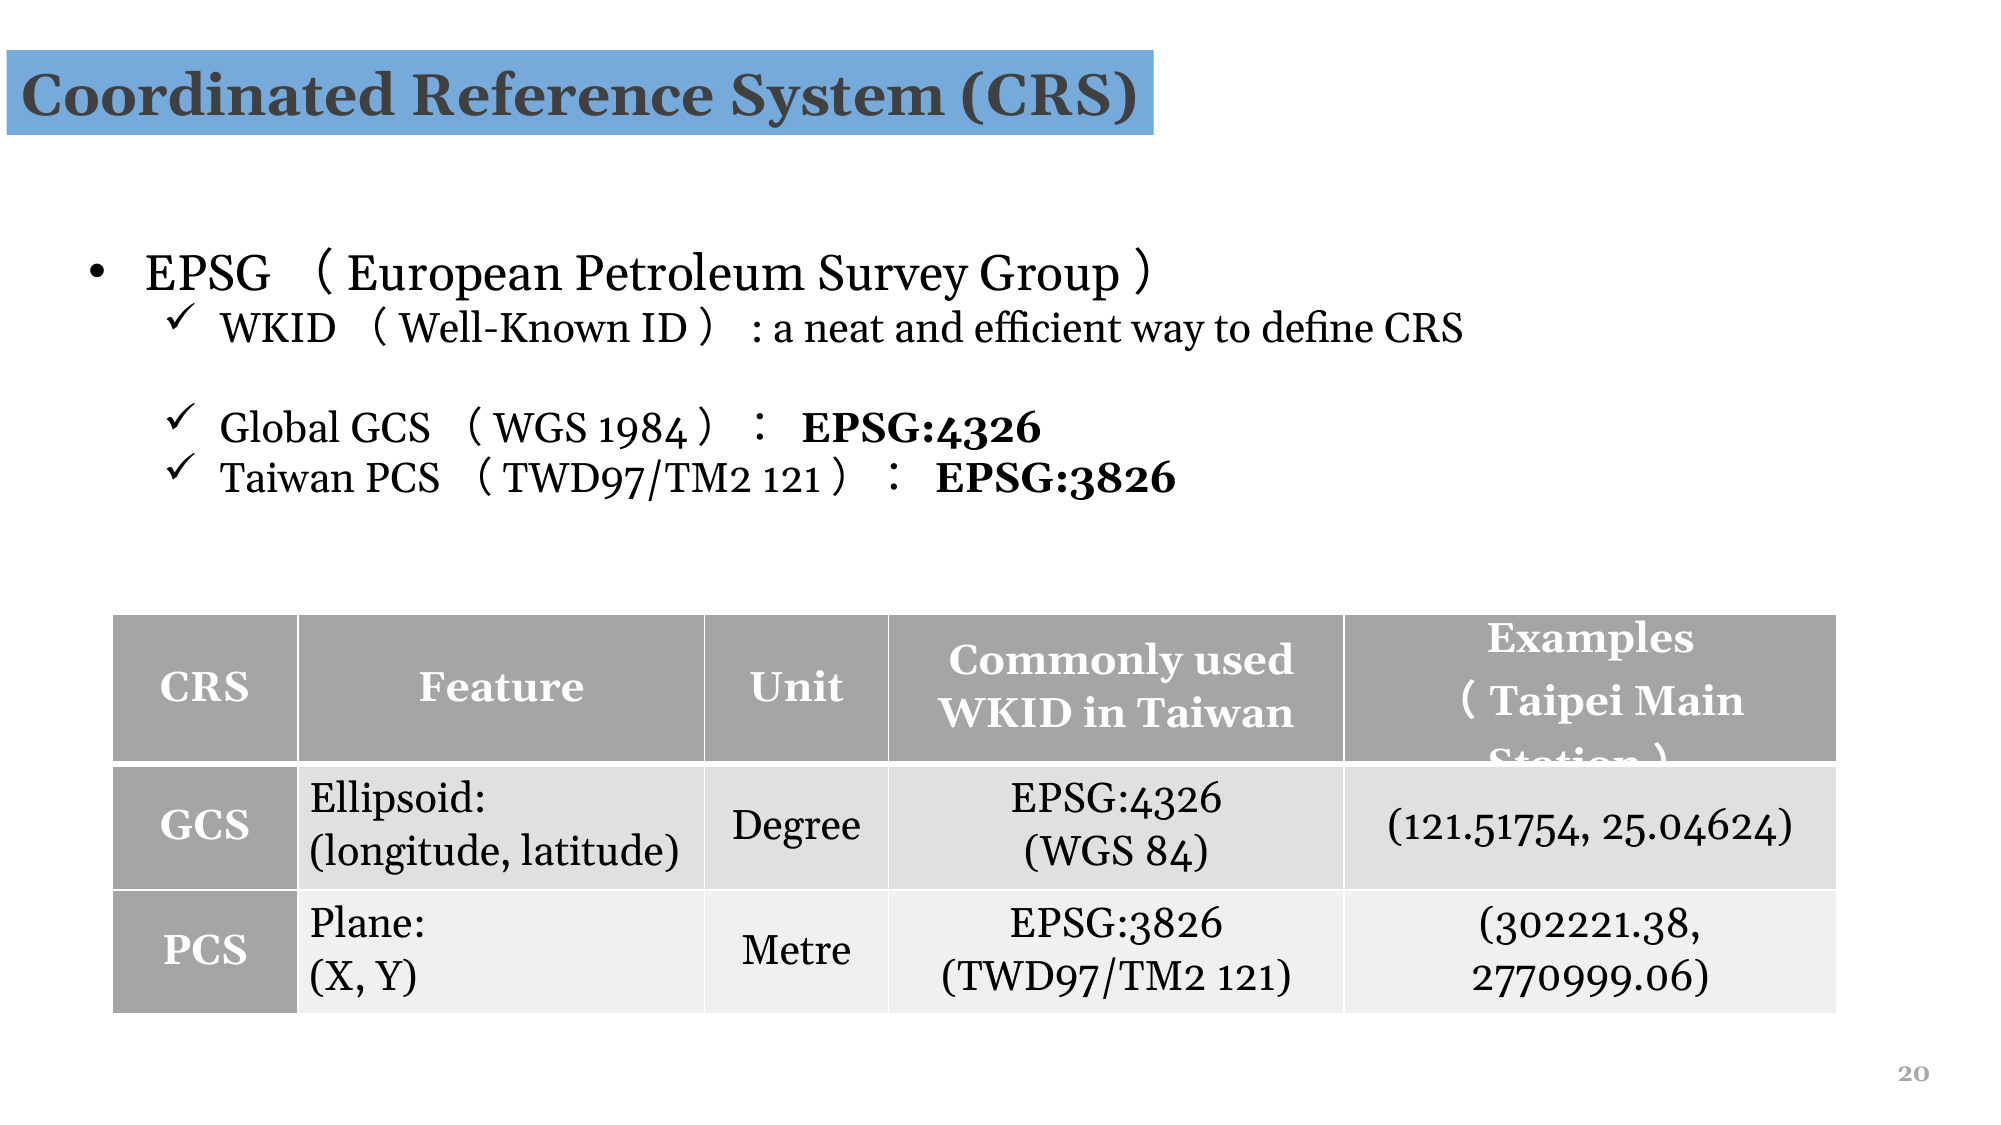

Coordinated Reference System (CRS)
EPSG（European Petroleum Survey Group）
WKID（Well-Known ID）: a neat and efficient way to define CRS

Global GCS（WGS 1984）： EPSG:4326
Taiwan PCS（TWD97/TM2 121）： EPSG:3826
| CRS | Feature | Unit | Commonly used WKID in Taiwan | Examples （Taipei Main Station） |
| --- | --- | --- | --- | --- |
| GCS | Ellipsoid: (longitude, latitude) | Degree | EPSG:4326 (WGS 84) | (121.51754, 25.04624) |
| PCS | Plane: (X, Y) | Metre | EPSG:3826 (TWD97/TM2 121) | (302221.38, 2770999.06) |
20